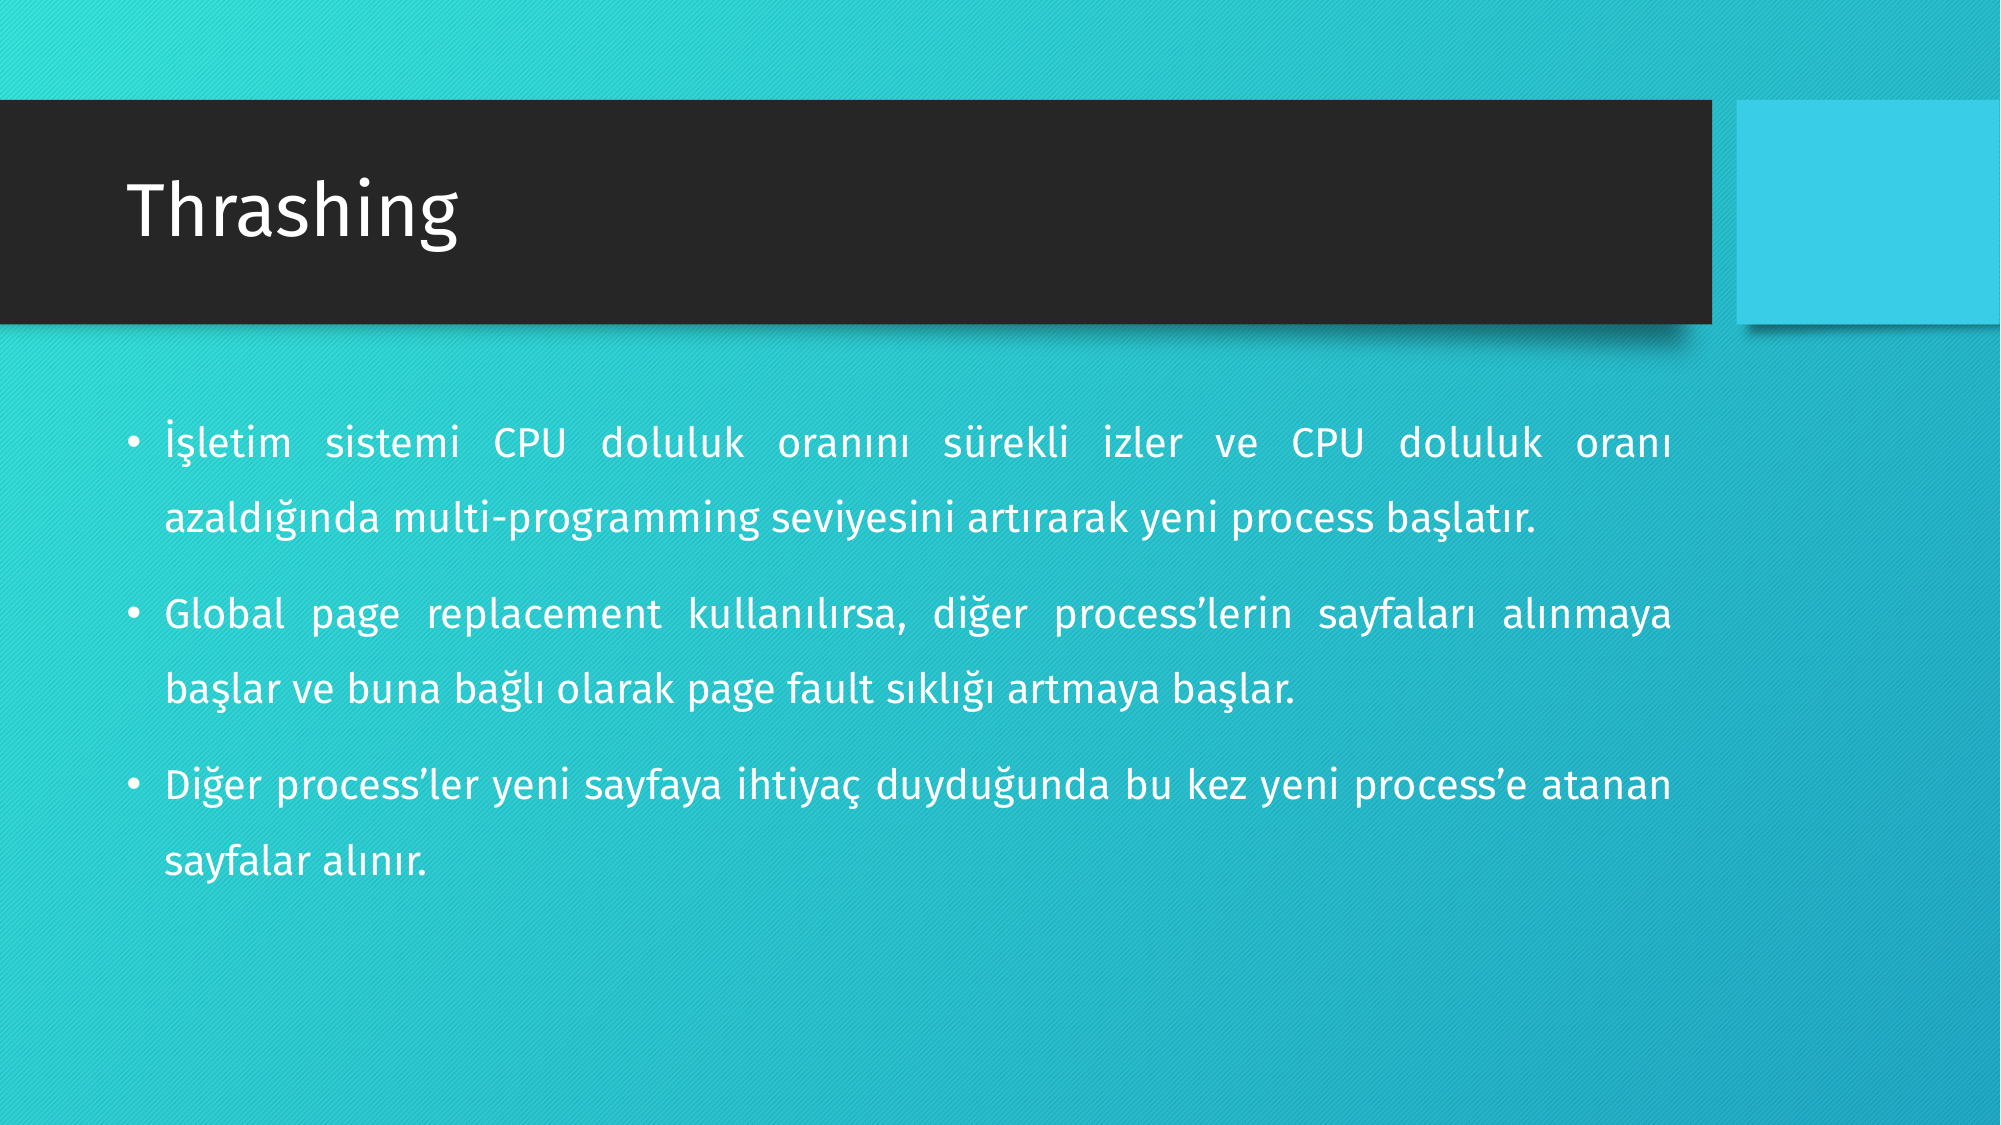

# Thrashing
İşletim sistemi CPU doluluk oranını sürekli izler ve CPU doluluk oranı azaldığında multi-programming seviyesini artırarak yeni process başlatır.
Global page replacement kullanılırsa, diğer process’lerin sayfaları alınmaya başlar ve buna bağlı olarak page fault sıklığı artmaya başlar.
Diğer process’ler yeni sayfaya ihtiyaç duyduğunda bu kez yeni process’e atanan sayfalar alınır.